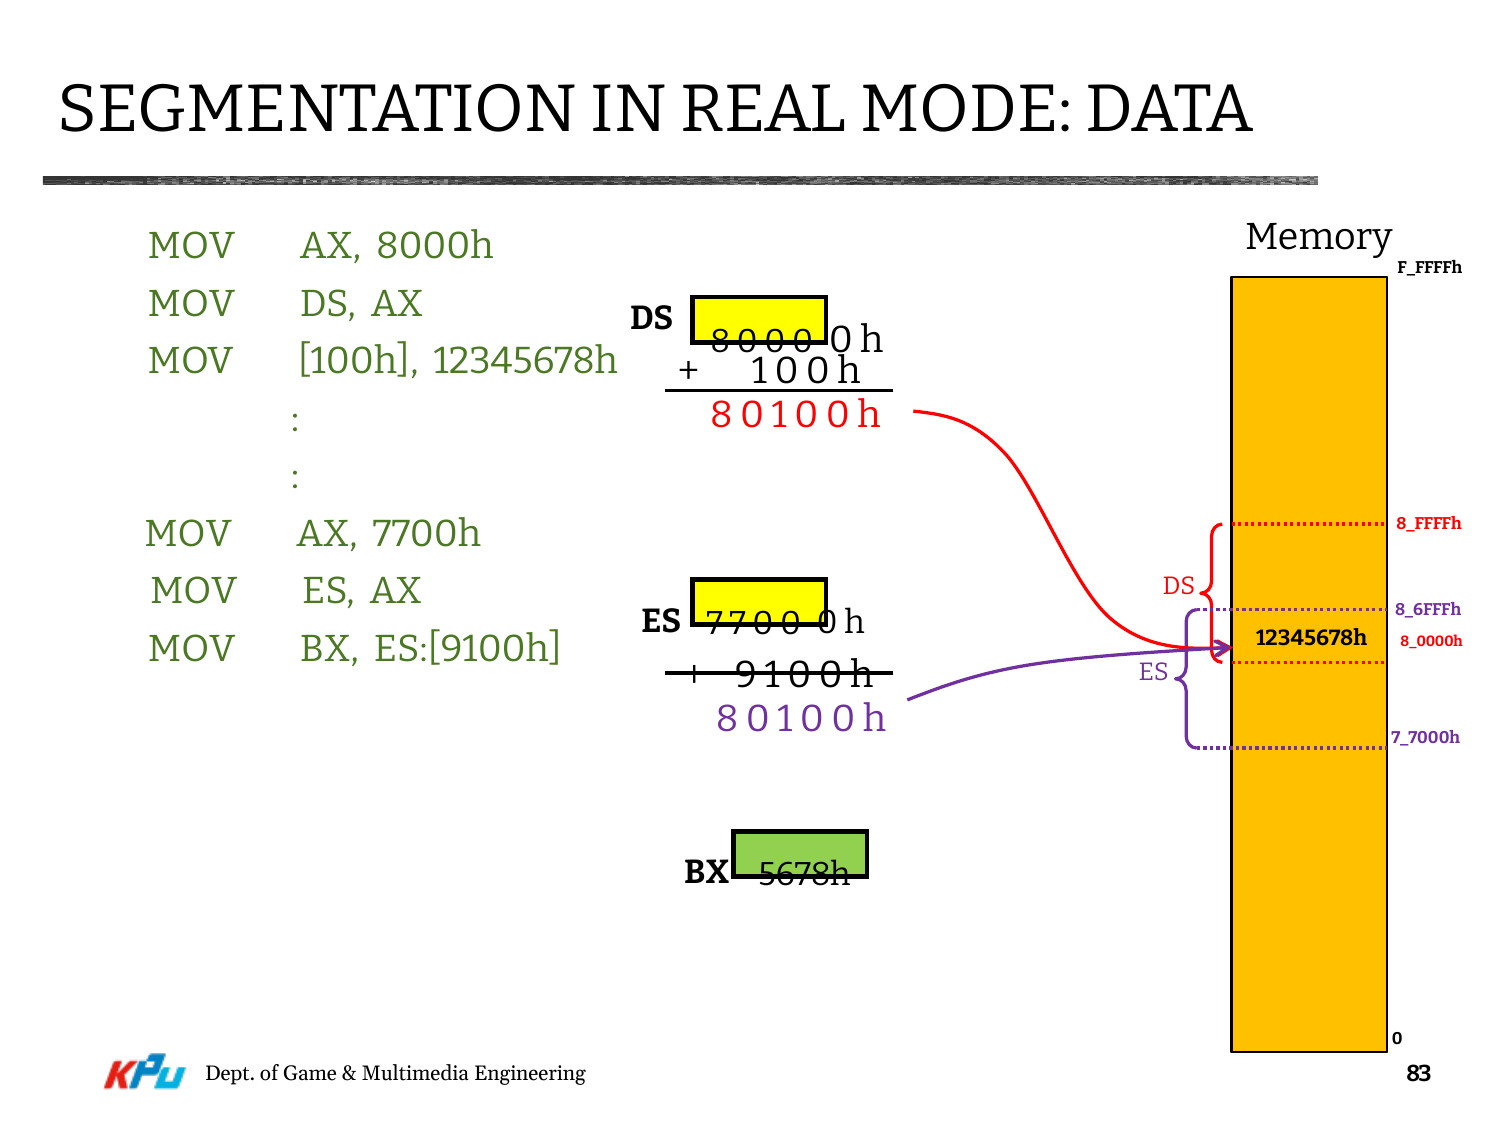

# Segmentation in Real Mode: Data

Memory
MOVAX,  8000h
MOVDS,  AX
MOV	[100h],  12345678h
F_FFFFh

8 0 0 00 h
DS

+       1 0 0 h
8 0 1 0 0 h

:

:
MOVAX,  7700h
8_FFFFh

MOVES,  AX
DS
ES7 7 0 00 h
+    9 1 0 0 h
8 0 1 0 0 h

8_6FFFh

MOVBX,  ES:[9100h]	8_0000h
12345678h

ES

7_7000h

BX5678h

0
Dept. of Game & Multimedia Engineering
83